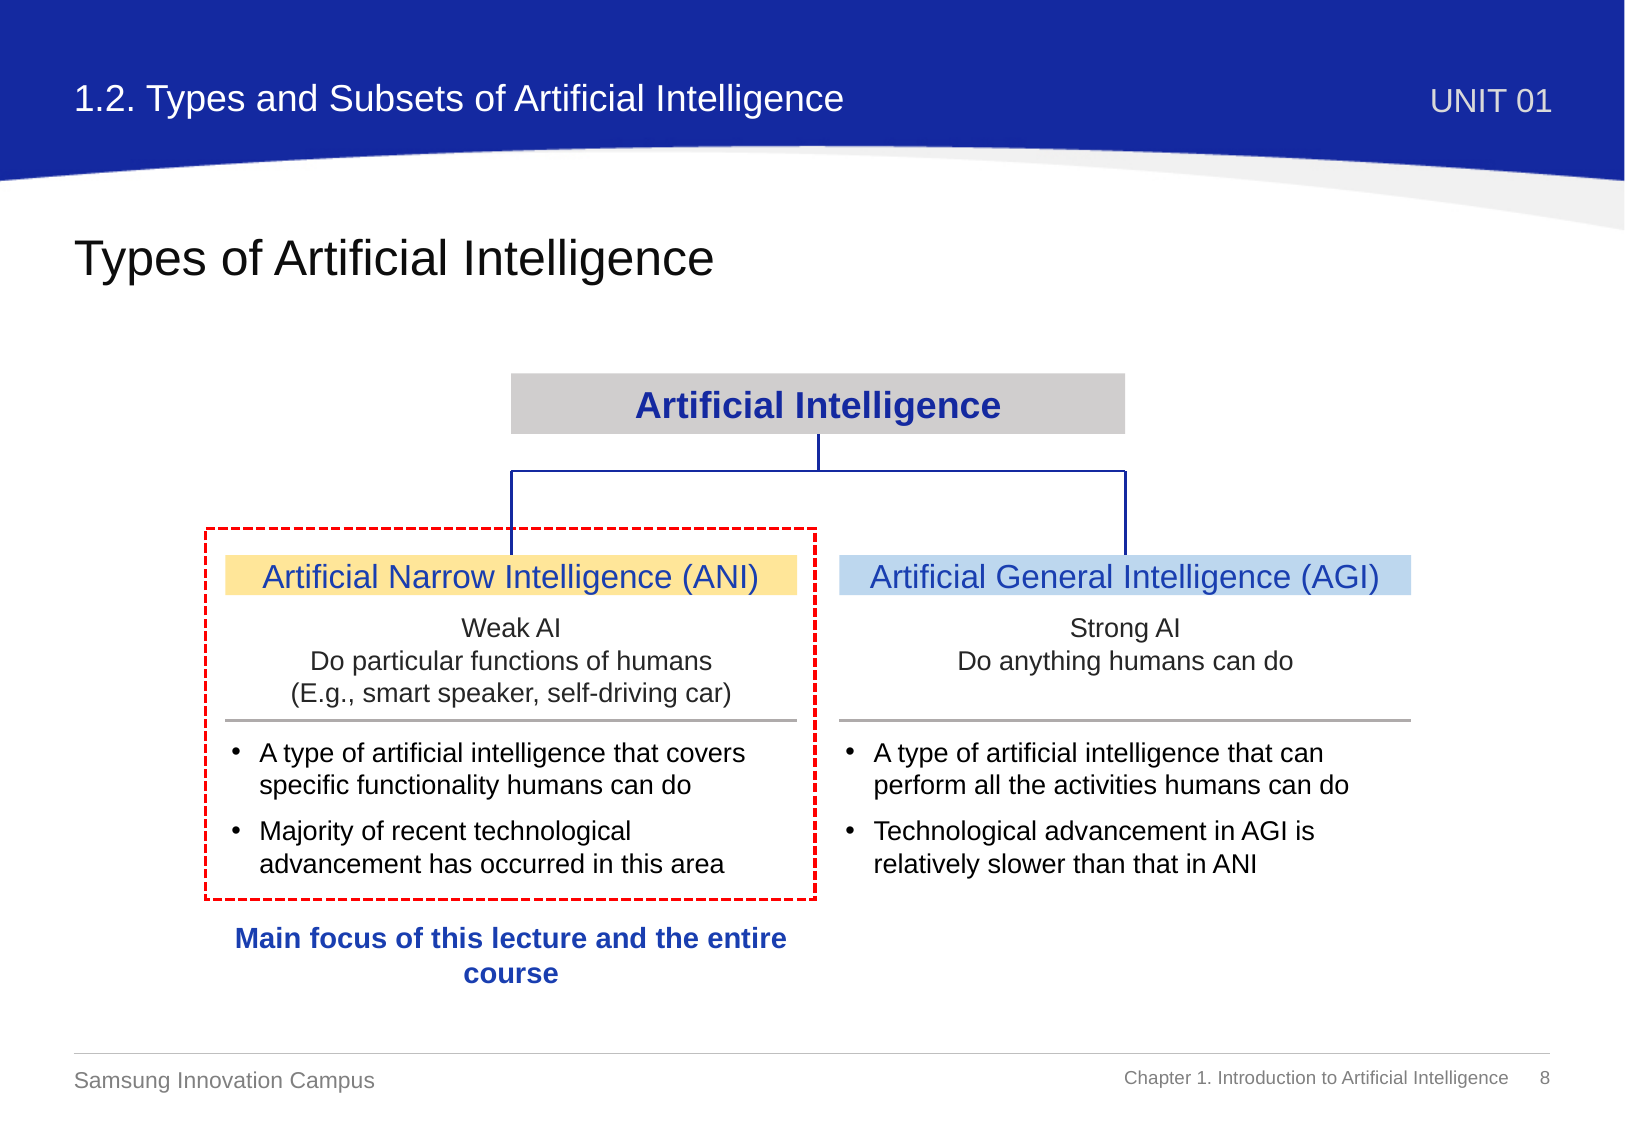

1.2. Types and Subsets of Artificial Intelligence
UNIT 01
Types of Artificial Intelligence
Artificial Intelligence

Artificial Narrow Intelligence (ANI)
Artificial General Intelligence (AGI)
Weak AI
Do particular functions of humans
(E.g., smart speaker, self-driving car)
Strong AI
Do anything humans can do
A type of artificial intelligence that can perform all the activities humans can do
Technological advancement in AGI is relatively slower than that in ANI
A type of artificial intelligence that covers specific functionality humans can do
Majority of recent technological advancement has occurred in this area
Main focus of this lecture and the entire course